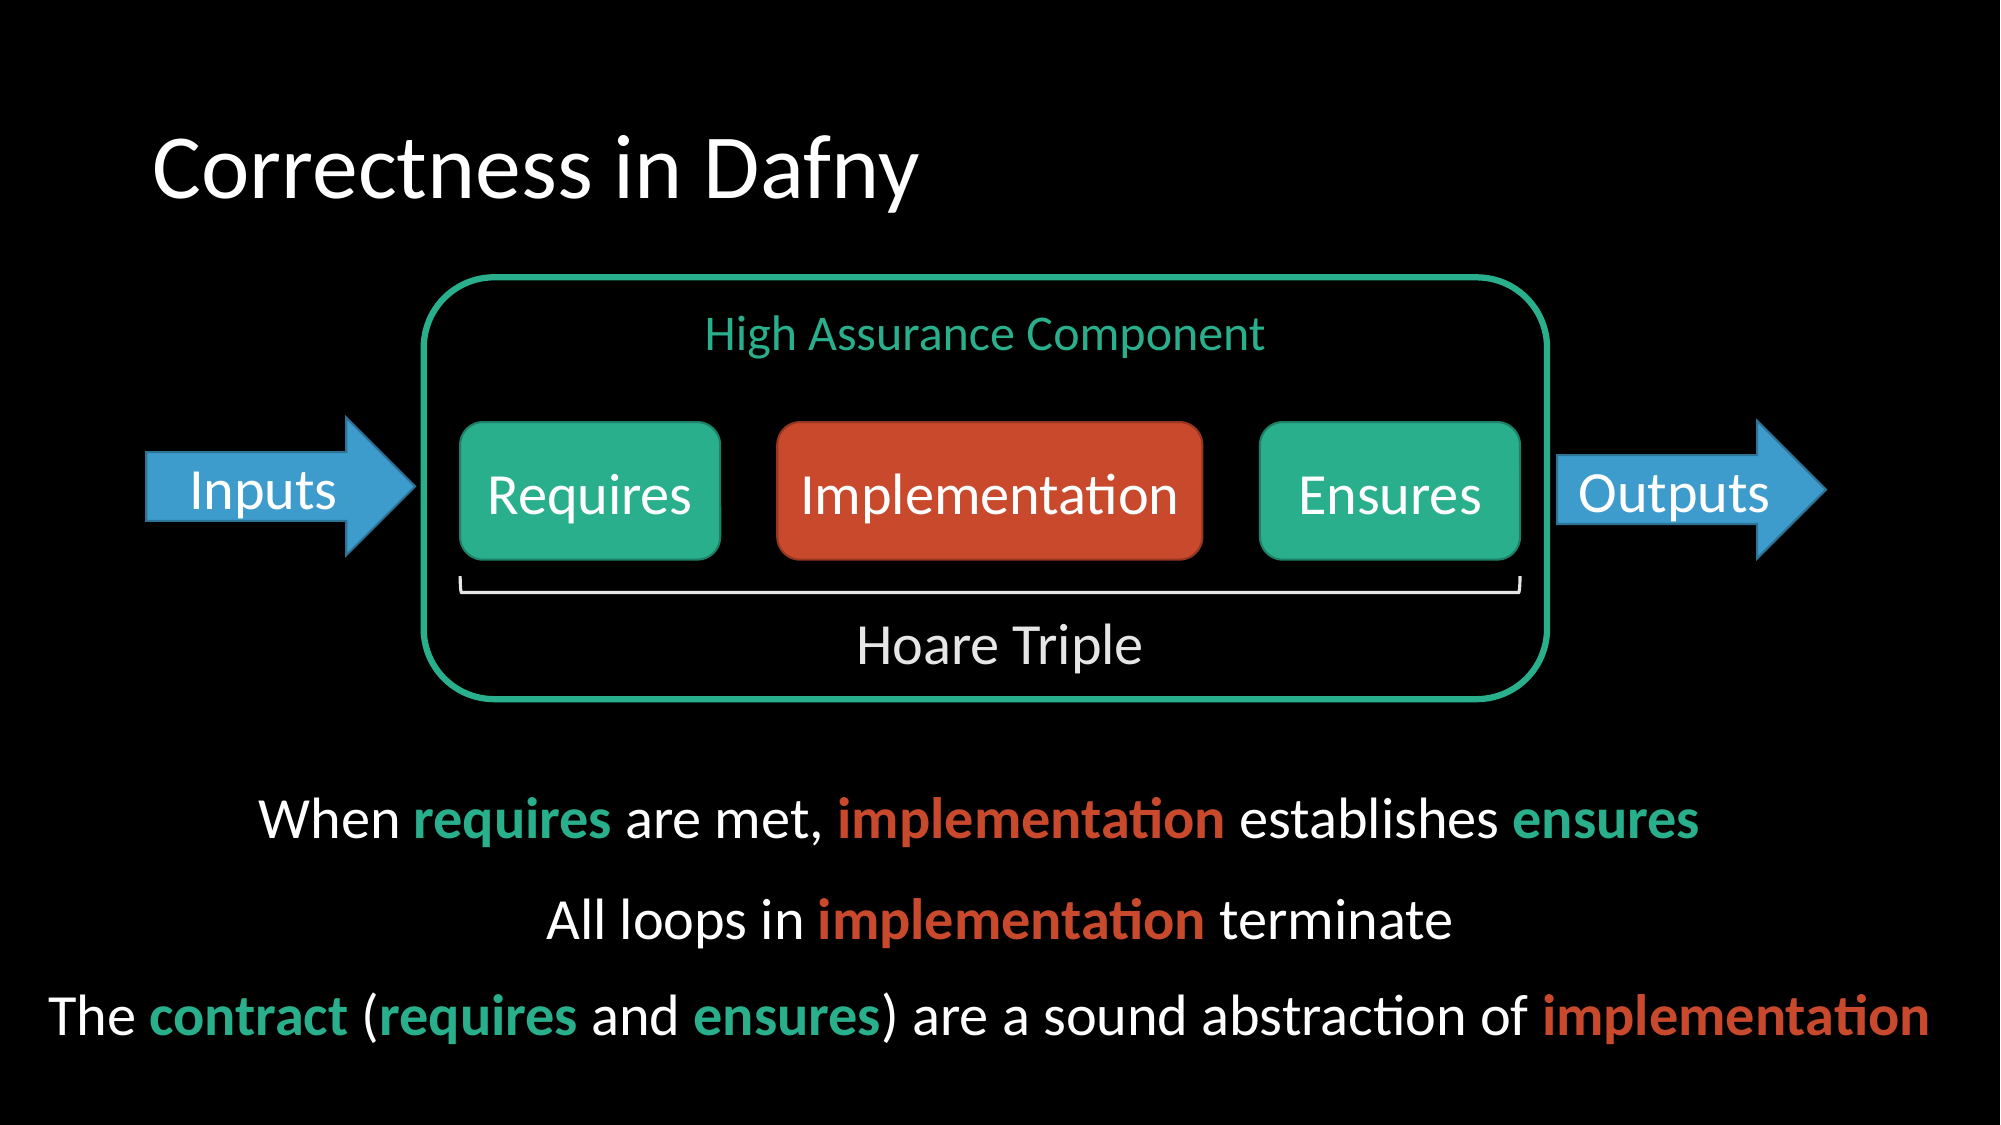

# Correctness in Dafny
High Assurance Component

Inputs
Outputs
Requires
Implementation
Ensures
Hoare Triple
When requires are met, implementation establishes ensures
All loops in implementation terminate
The contract (requires and ensures) are a sound abstraction of implementation